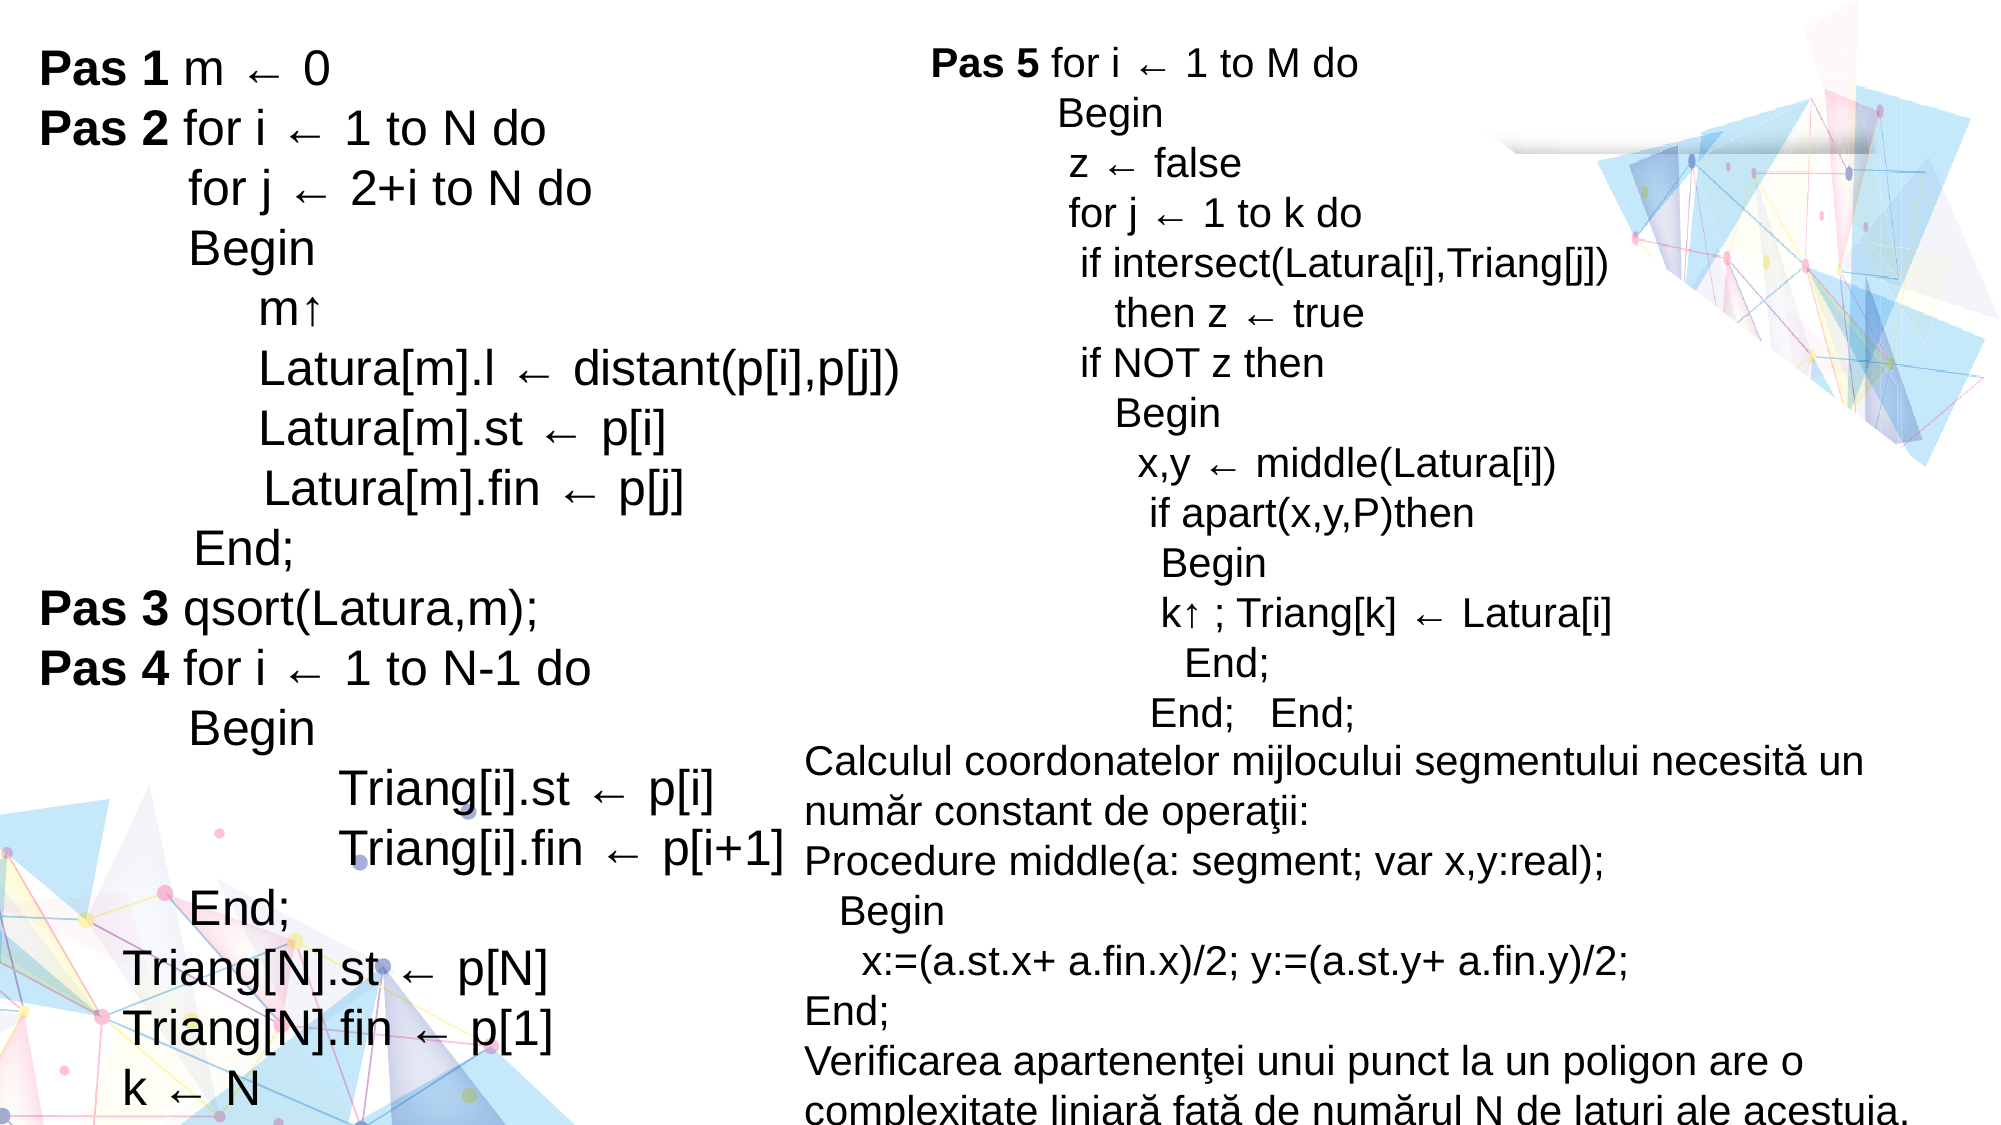

Pas 1 m ← 0
Pas 2 for i ← 1 to N do
	for j ← 2+i to N do
	Begin
	     m↑
	     Latura[m].l ← distant(p[i],p[j])
	     Latura[m].st ← p[i]
                Latura[m].fin ← p[j]
           End;
Pas 3 qsort(Latura,m);
Pas 4 for i ← 1 to N-1 do
	Begin
		Triang[i].st ← p[i]
		Triang[i].fin ← p[i+1]
	End;
      Triang[N].st ← p[N]
      Triang[N].fin ← p[1]
      k ← N
Pas 5 for i ← 1 to M do
           Begin
            z ← false
            for j ← 1 to k do
             if intersect(Latura[i],Triang[j])
                then z ← true
             if NOT z then
                Begin
                  x,y ← middle(Latura[i])
                   if apart(x,y,P)then
                    Begin
                    k↑ ; Triang[k] ← Latura[i]
 	         End;
	      End;   End;
Calculul coordonatelor mijlocului segmentului necesită un număr constant de operaţii:
Procedure middle(a: segment; var x,y:real);
   Begin
     x:=(a.st.x+ a.fin.x)/2; y:=(a.st.y+ a.fin.y)/2;
End;
Verificarea apartenenţei unui punct la un poligon are o complexitate liniară faţă de numărul N de laturi ale acestuia.